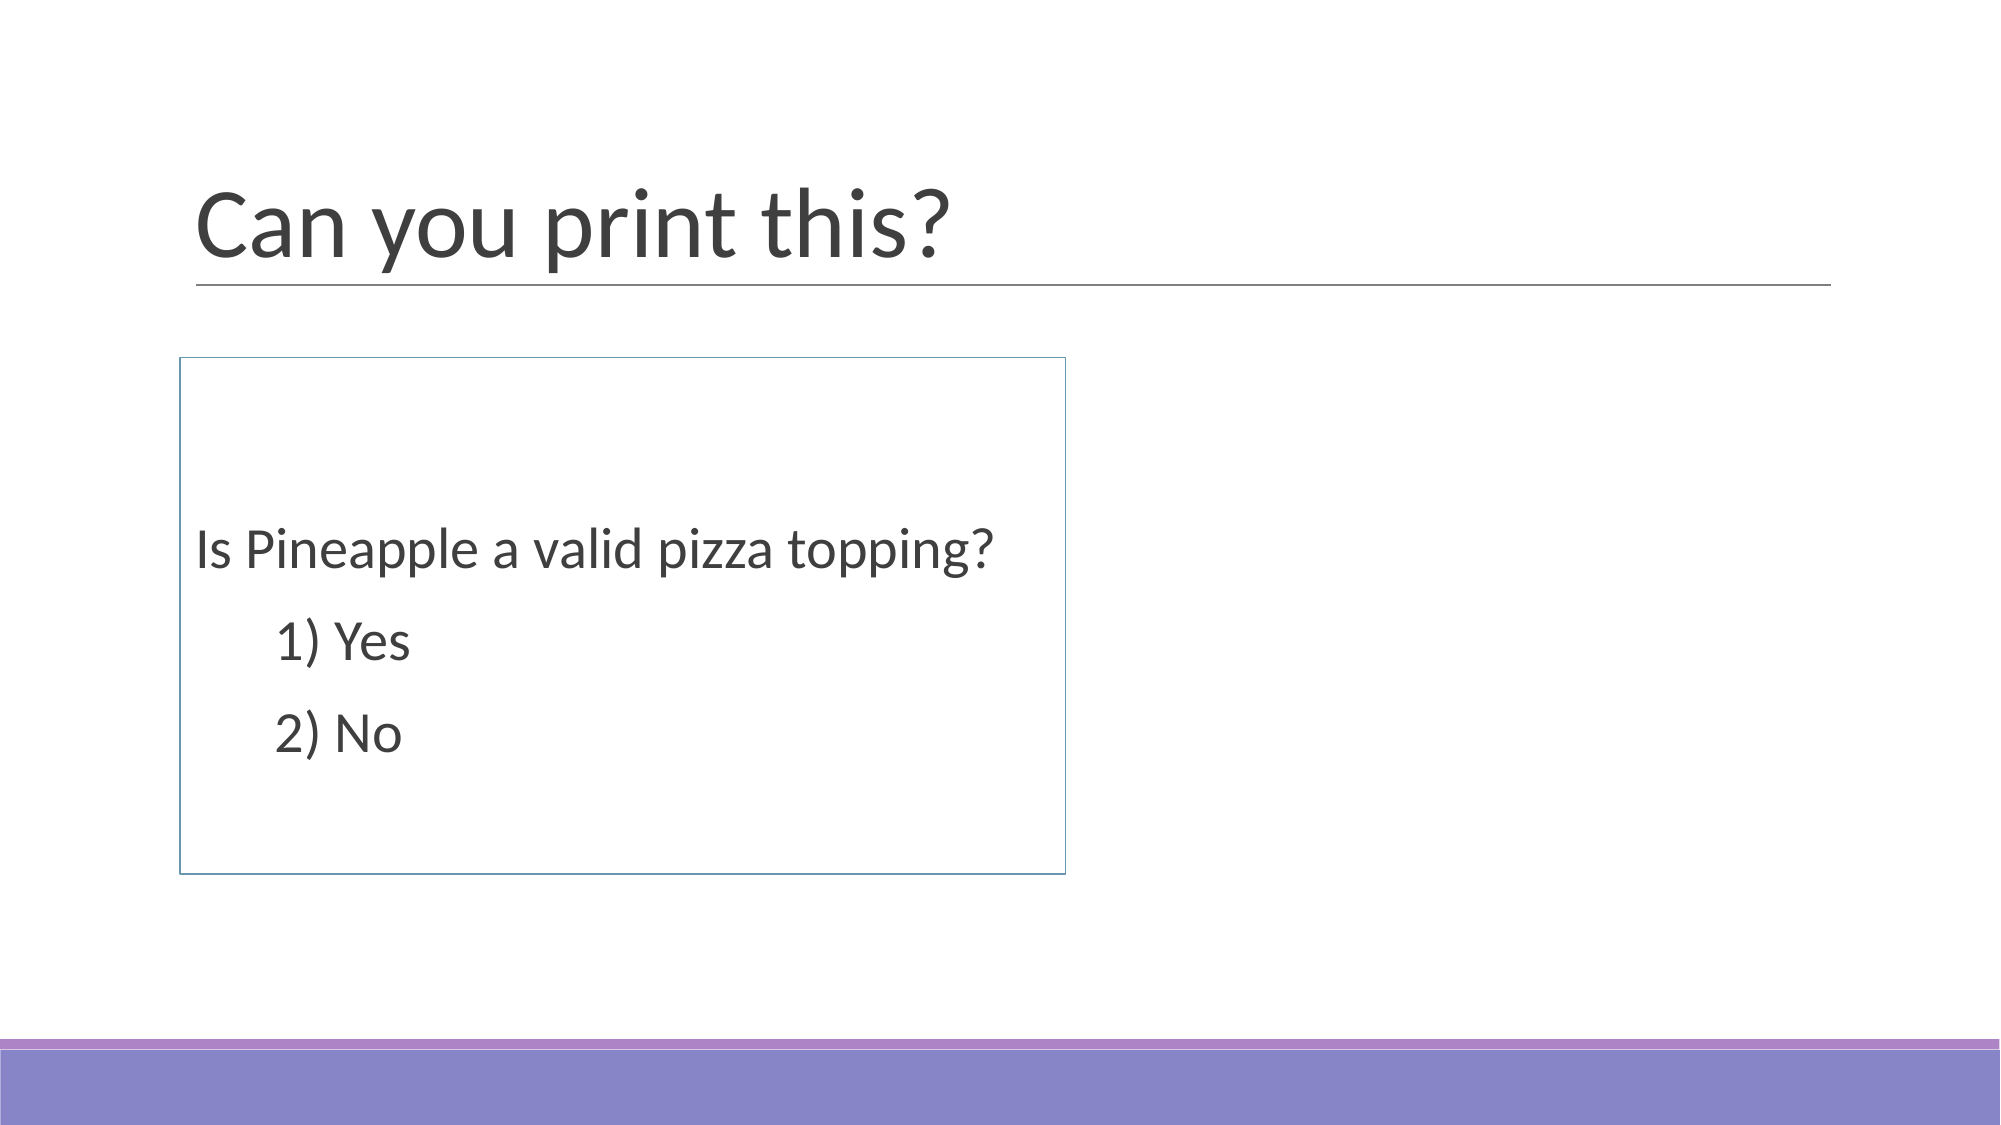

# Can you print this?

Is Pineapple a valid pizza topping?
      1) Yes
      2) No